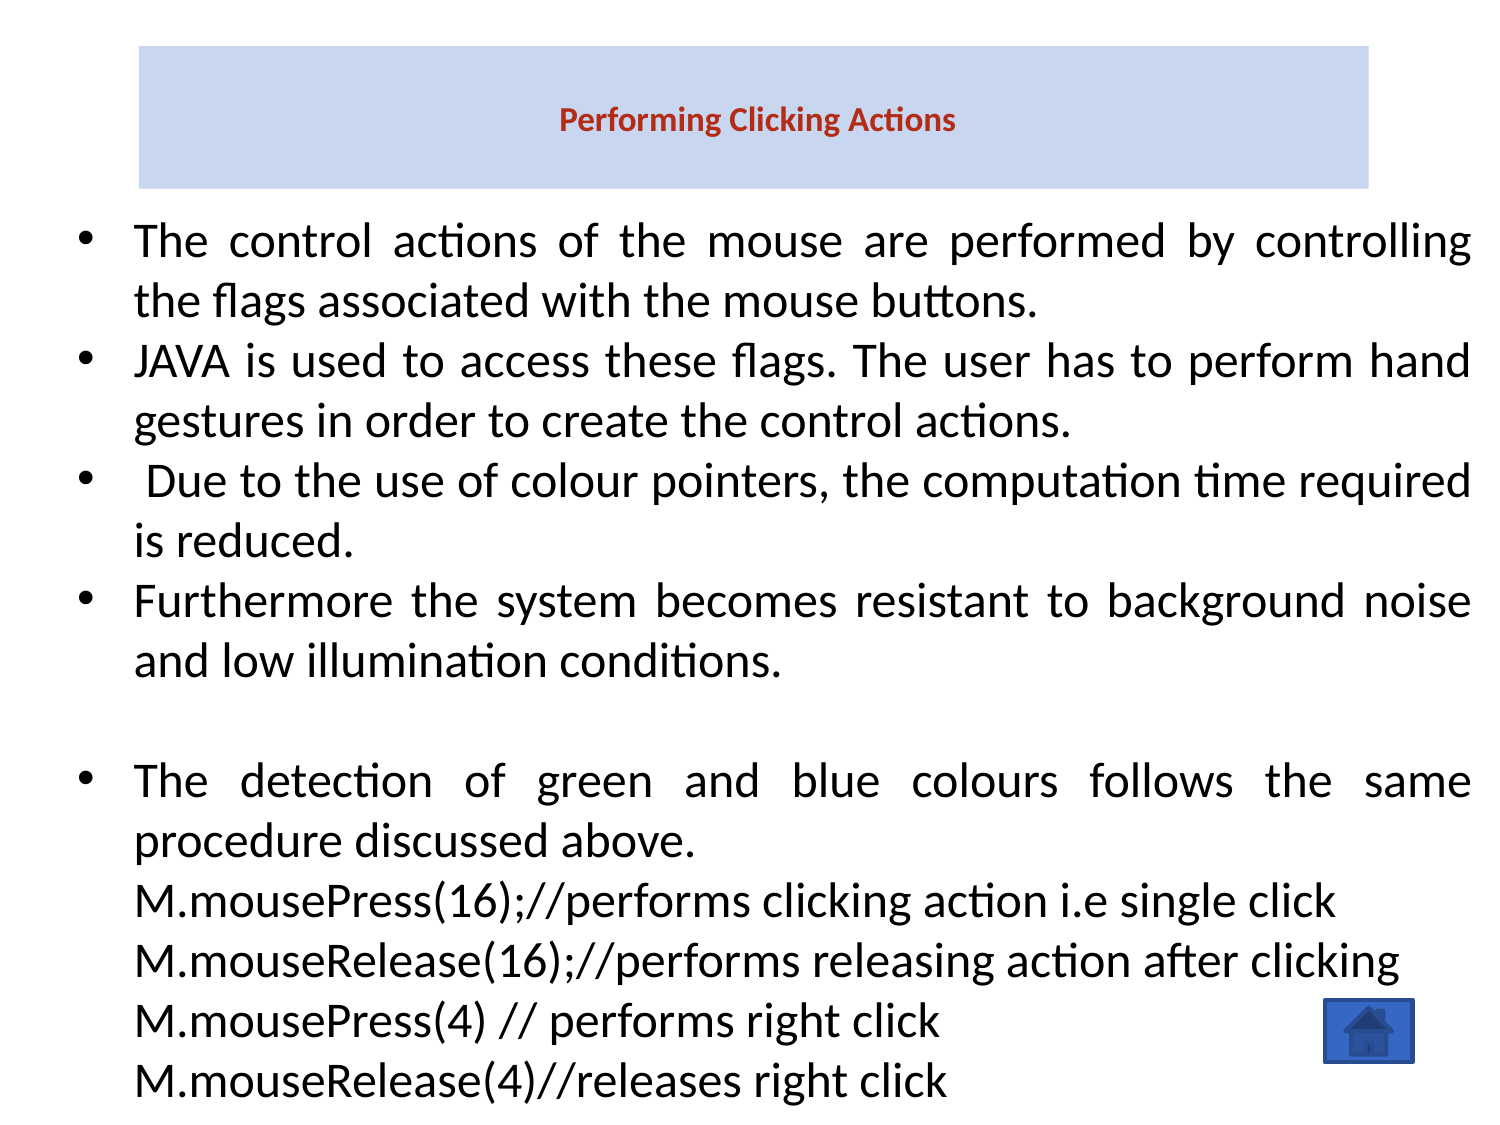

# Performing Clicking Actions

The control actions of the mouse are performed by controlling the flags associated with the mouse buttons.
JAVA is used to access these flags. The user has to perform hand gestures in order to create the control actions.
 Due to the use of colour pointers, the computation time required is reduced.
Furthermore the system becomes resistant to background noise and low illumination conditions.

The detection of green and blue colours follows the same procedure discussed above.
     M.mousePress(16);//performs clicking action i.e single click
     M.mouseRelease(16);//performs releasing action after clicking
     M.mousePress(4) // performs right click
     M.mouseRelease(4)//releases right click